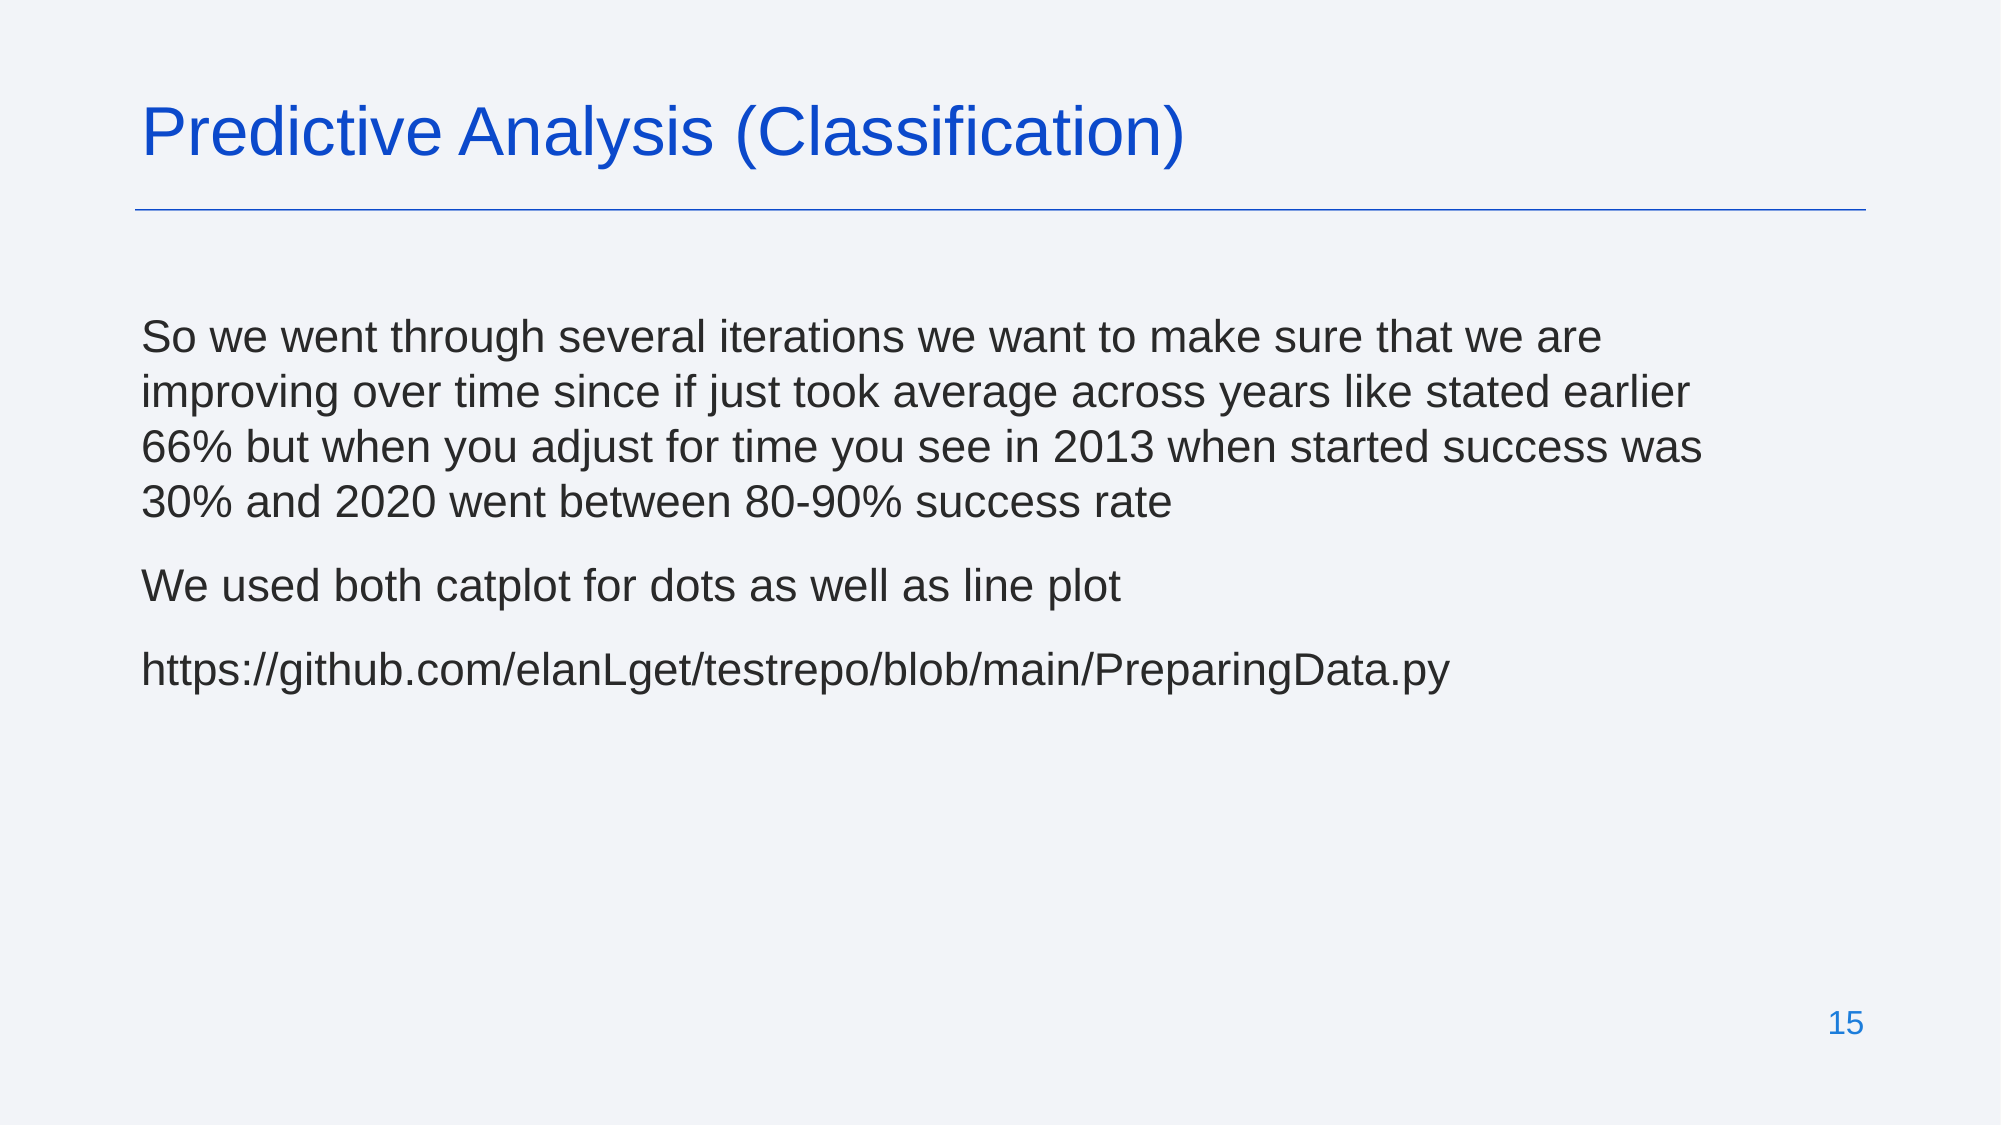

Predictive Analysis (Classification)
So we went through several iterations we want to make sure that we are improving over time since if just took average across years like stated earlier 66% but when you adjust for time you see in 2013 when started success was 30% and 2020 went between 80-90% success rate
We used both catplot for dots as well as line plot
https://github.com/elanLget/testrepo/blob/main/PreparingData.py

15